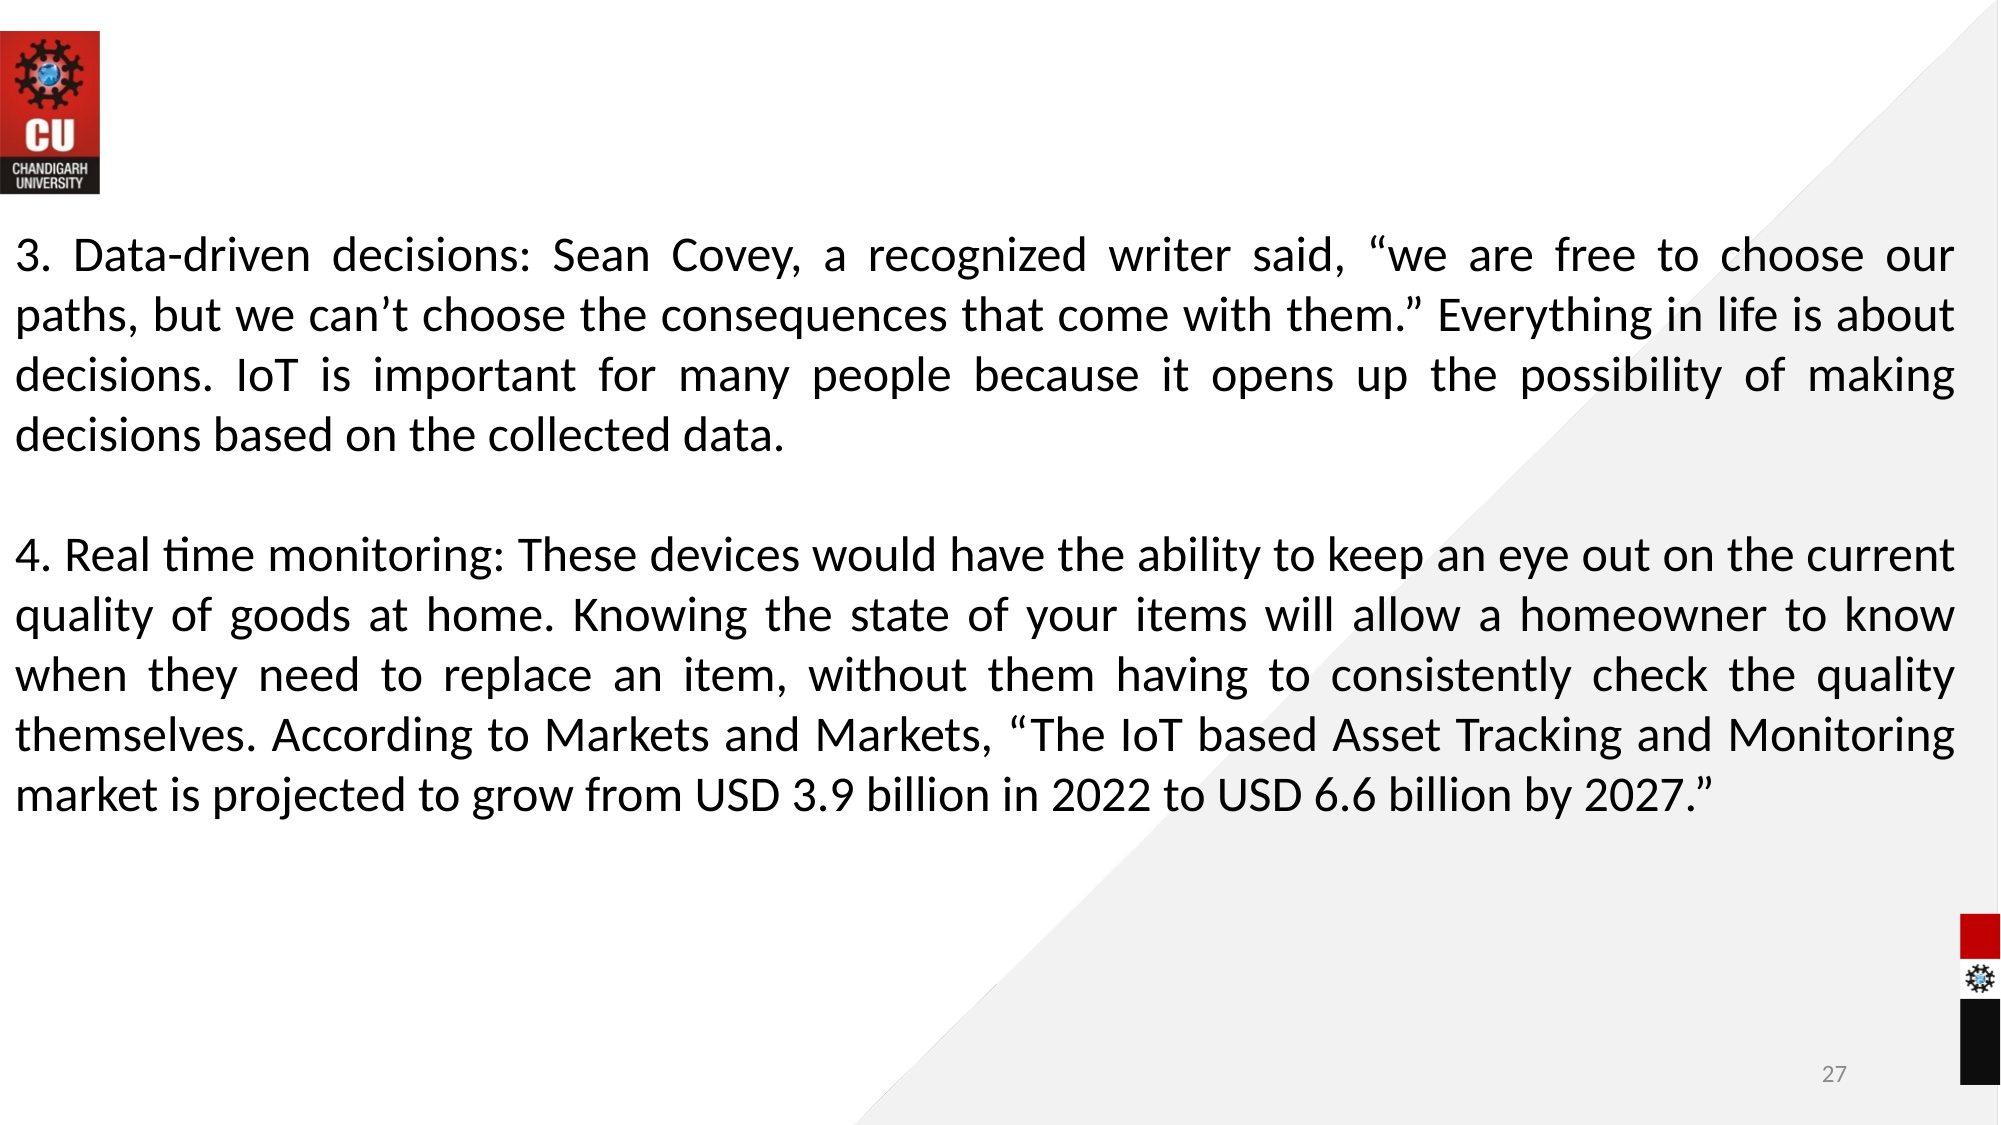

3. Data-driven decisions: Sean Covey, a recognized writer said, “we are free to choose our paths, but we can’t choose the consequences that come with them.” Everything in life is about decisions. IoT is important for many people because it opens up the possibility of making decisions based on the collected data.

4. Real time monitoring: These devices would have the ability to keep an eye out on the current quality of goods at home. Knowing the state of your items will allow a homeowner to know when they need to replace an item, without them having to consistently check the quality themselves. According to Markets and Markets, “The IoT based Asset Tracking and Monitoring market is projected to grow from USD 3.9 billion in 2022 to USD 6.6 billion by 2027.”
27